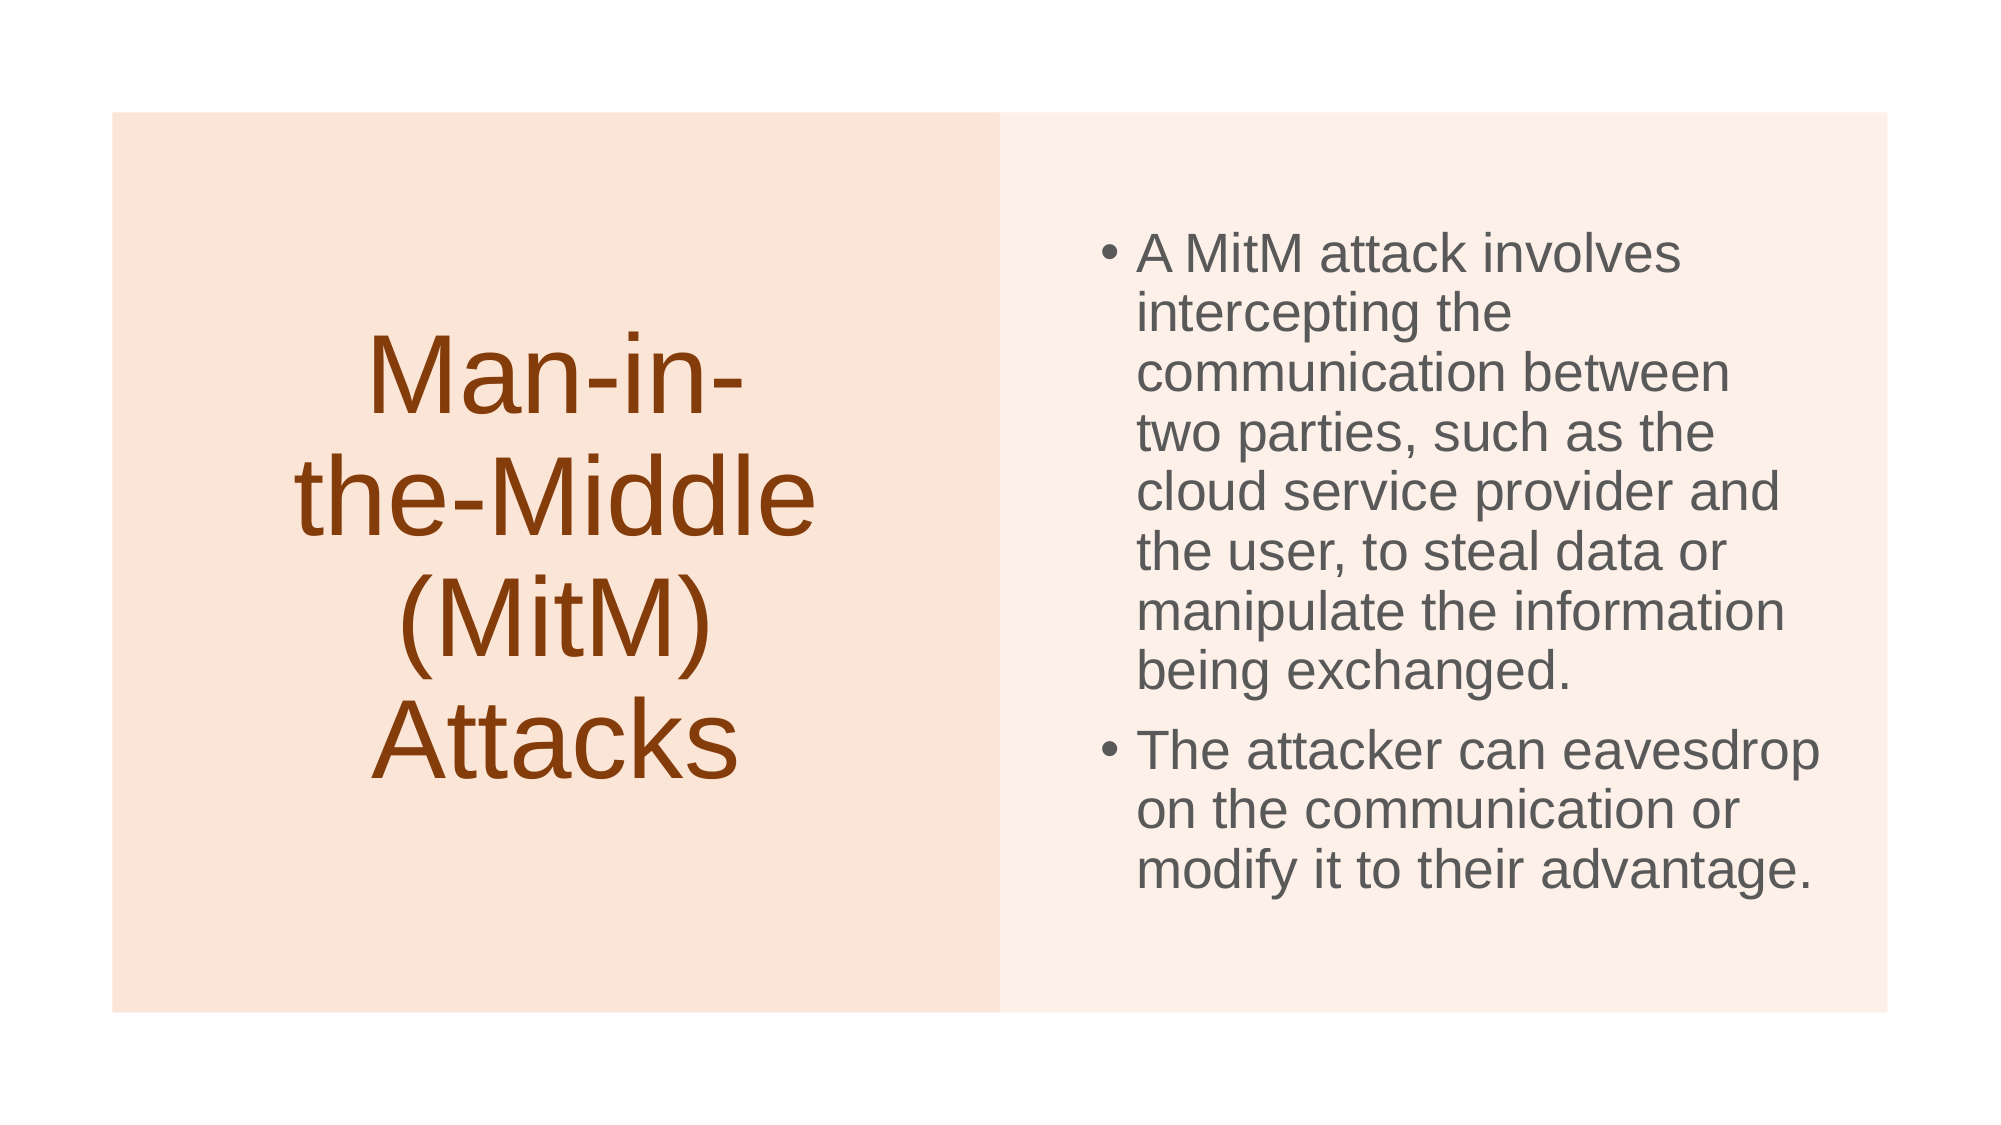

A MitM attack involves intercepting the communication between two parties, such as the cloud service provider and the user, to steal data or manipulate the information being exchanged.
The attacker can eavesdrop on the communication or modify it to their advantage.
# Man-in-the-Middle (MitM) Attacks